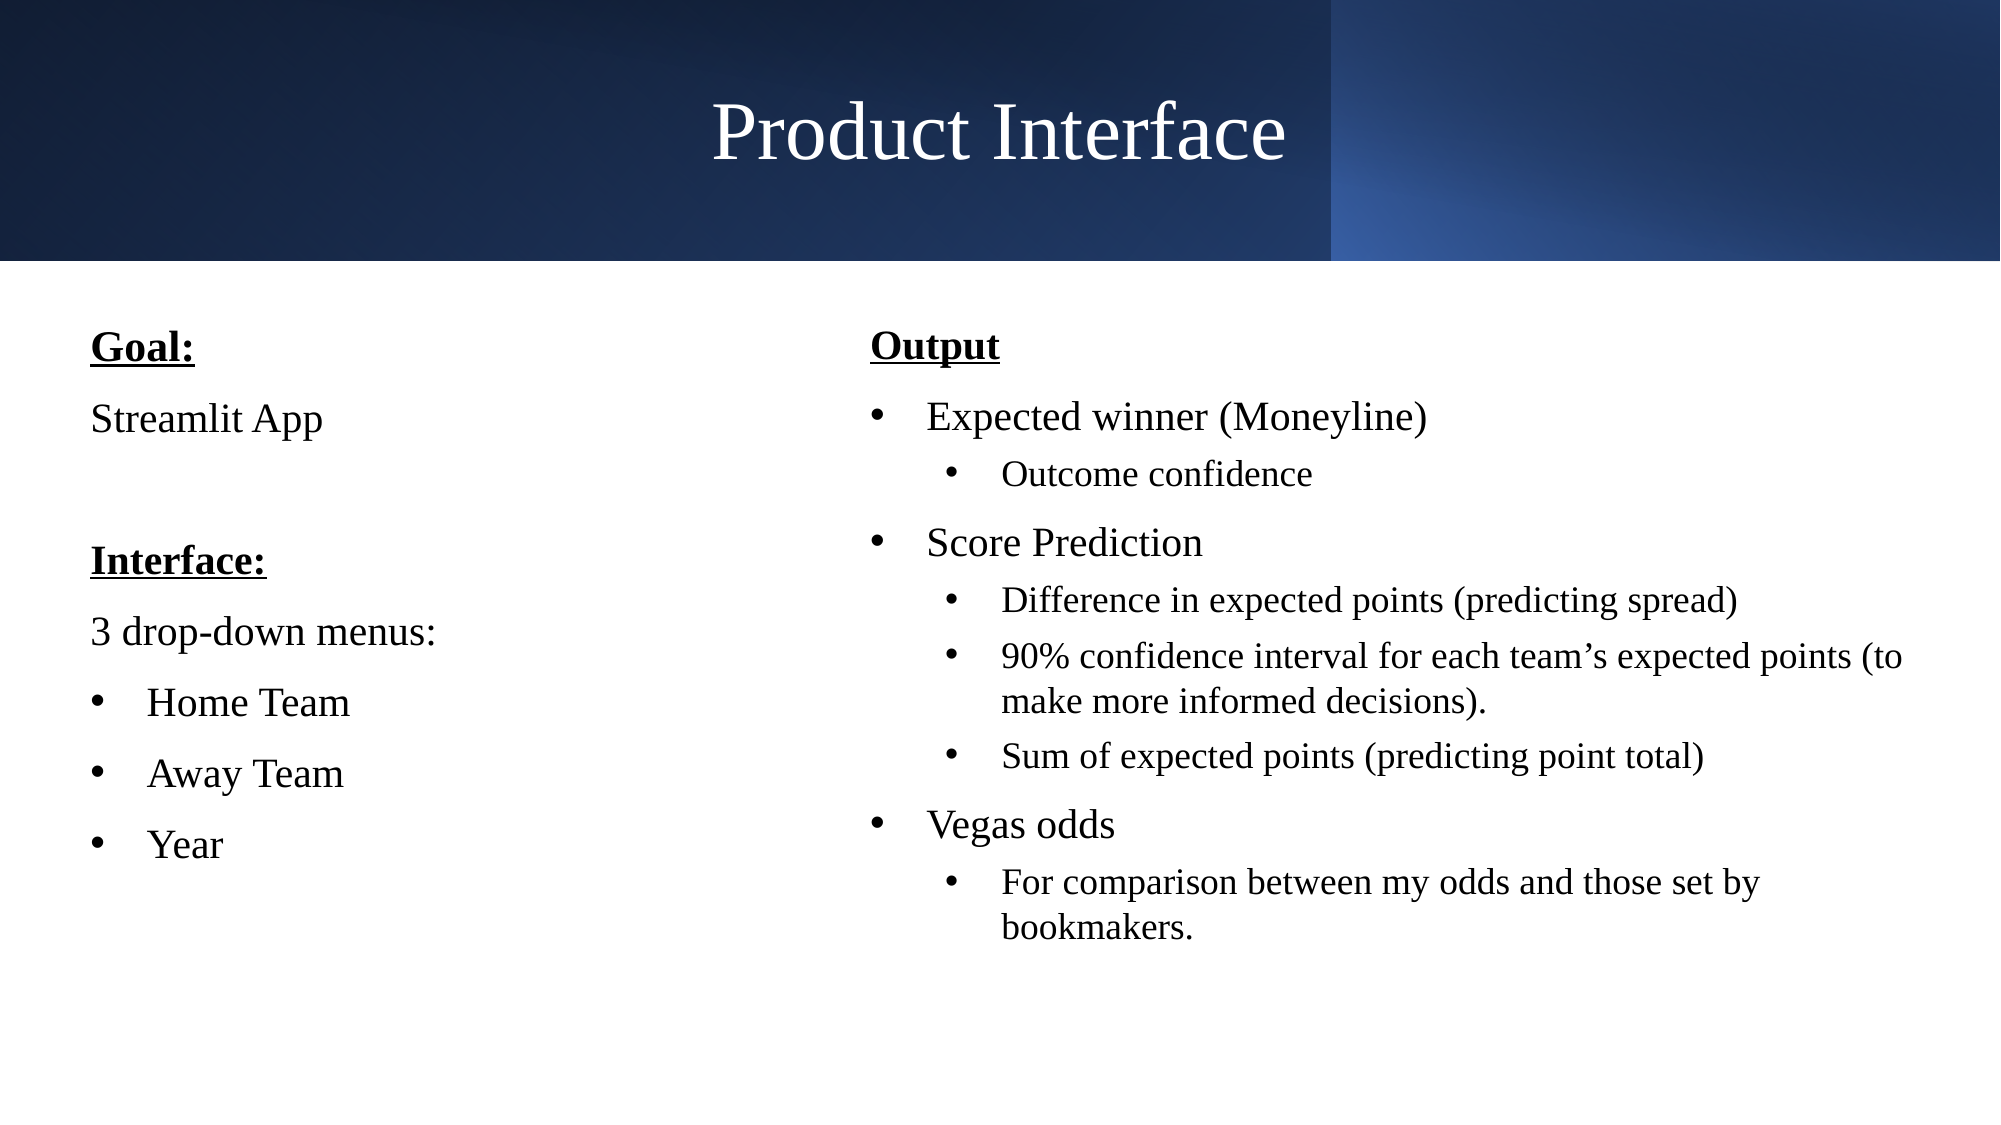

# Product Interface
Goal:
Streamlit App

Interface:
3 drop-down menus:
Home Team
Away Team
Year
Output
Expected winner (Moneyline)
Outcome confidence
Score Prediction
Difference in expected points (predicting spread)
90% confidence interval for each team’s expected points (to make more informed decisions).
Sum of expected points (predicting point total)
Vegas odds
For comparison between my odds and those set by bookmakers.